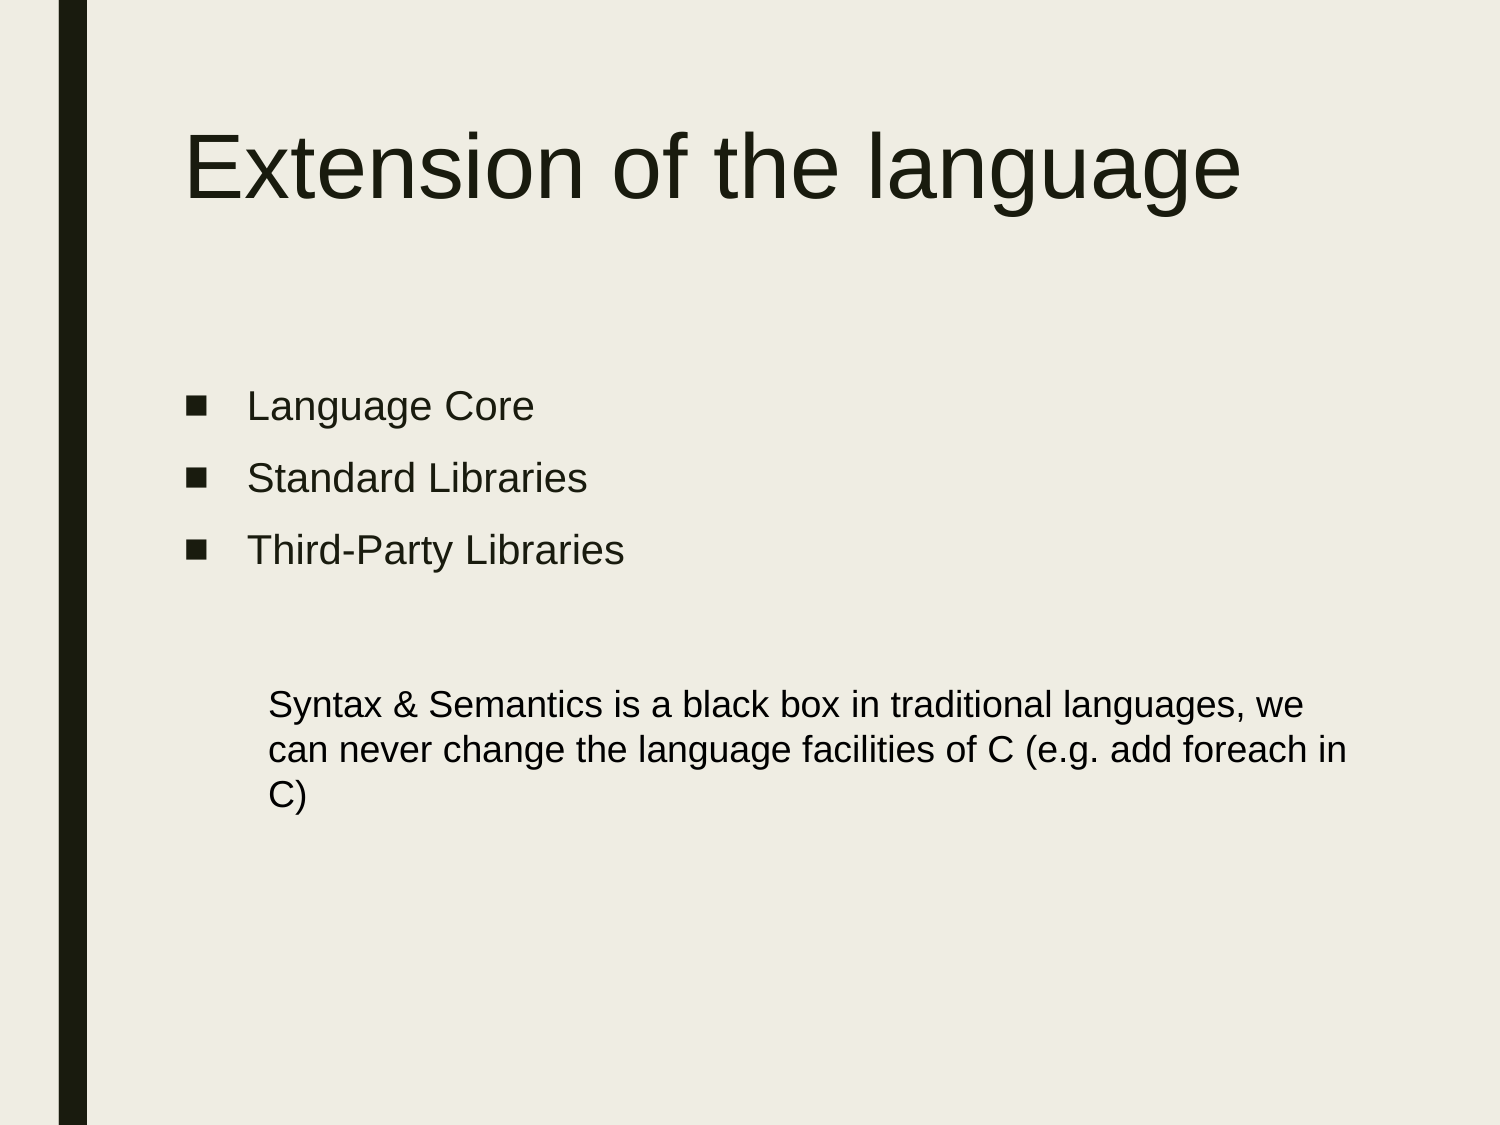

# Extension of the language
Language Core
Standard Libraries
Third-Party Libraries
Syntax & Semantics is a black box in traditional languages, we can never change the language facilities of C (e.g. add foreach in C)